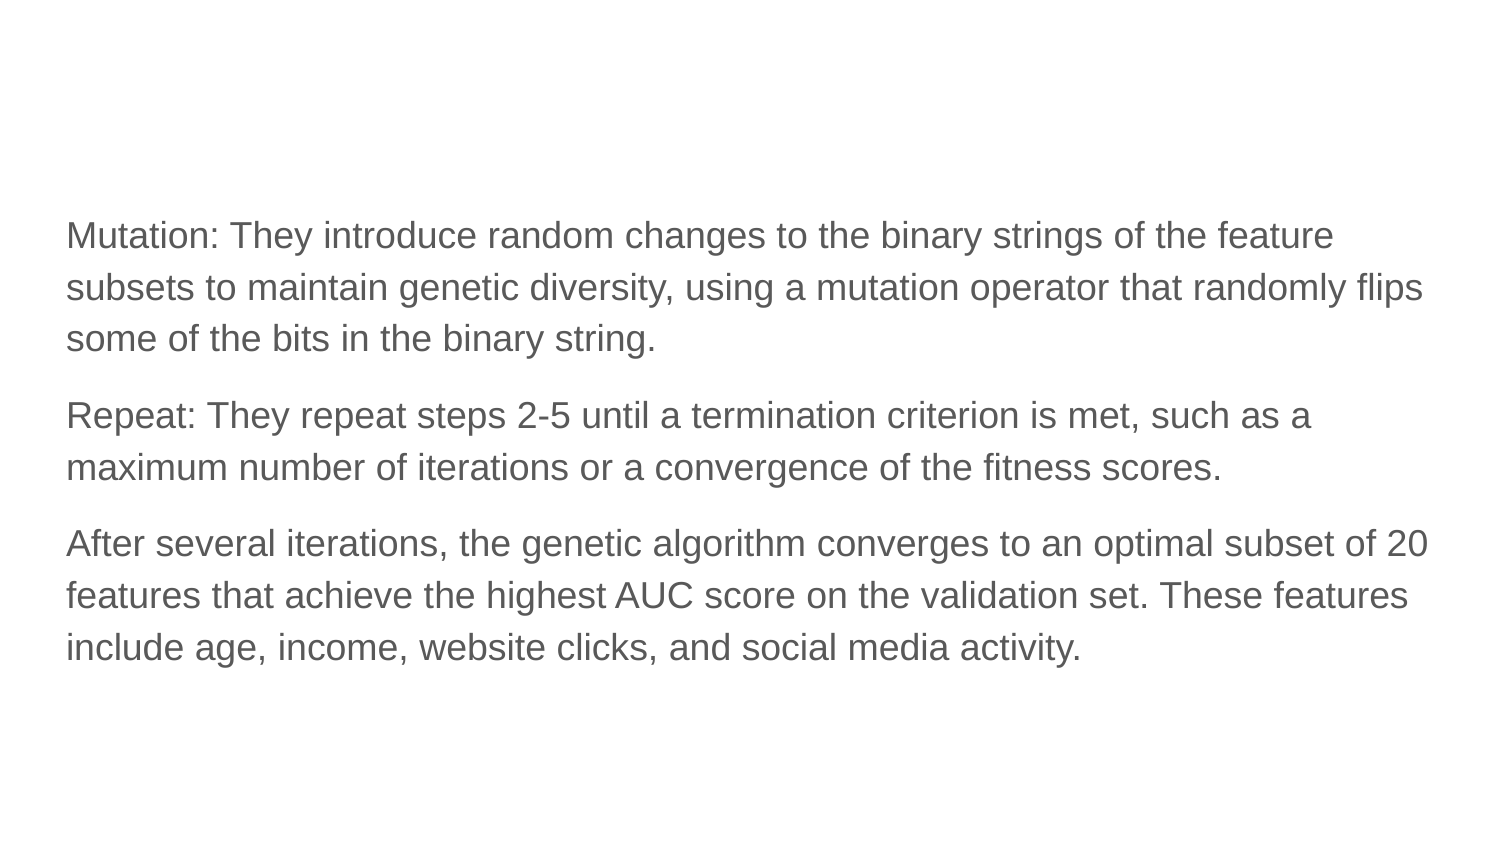

Mutation: They introduce random changes to the binary strings of the feature subsets to maintain genetic diversity, using a mutation operator that randomly flips some of the bits in the binary string.
Repeat: They repeat steps 2-5 until a termination criterion is met, such as a maximum number of iterations or a convergence of the fitness scores.
After several iterations, the genetic algorithm converges to an optimal subset of 20 features that achieve the highest AUC score on the validation set. These features include age, income, website clicks, and social media activity.